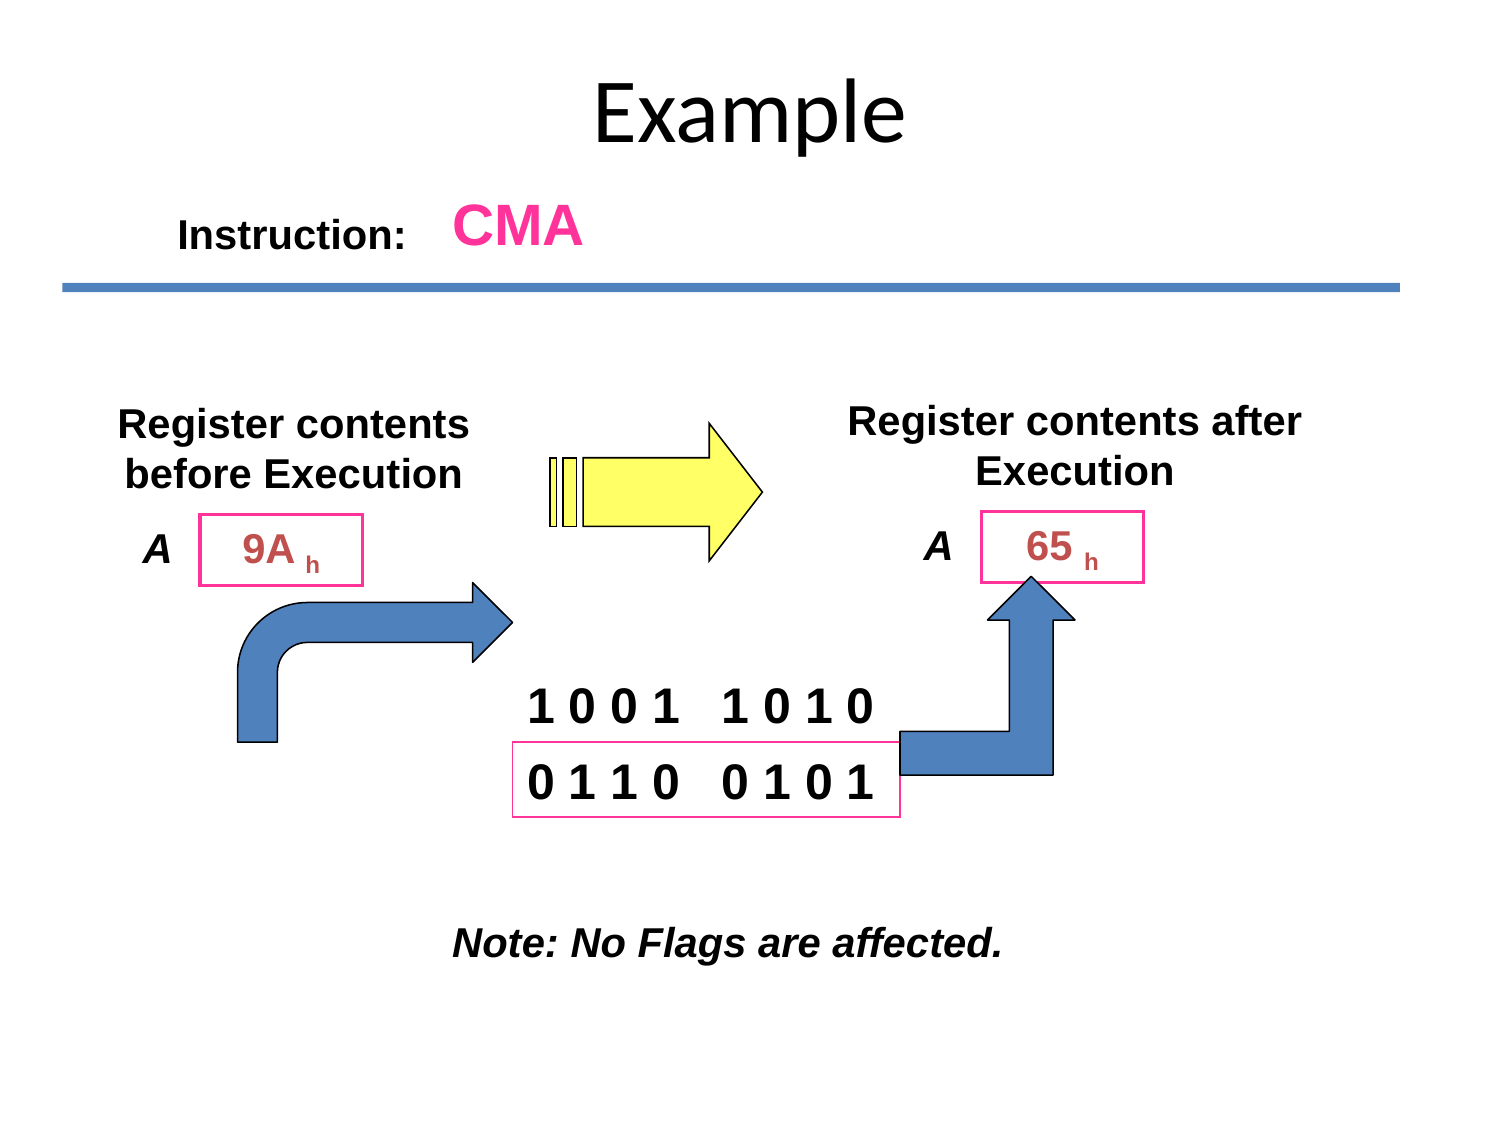

# Example
CMA
Instruction:

Register contents after Execution
A
65 h
Register contents before Execution
A
9A h

1 0 0 1   1 0 1 0
0 1 1 0   0 1 0 1
Note: No Flags are affected.